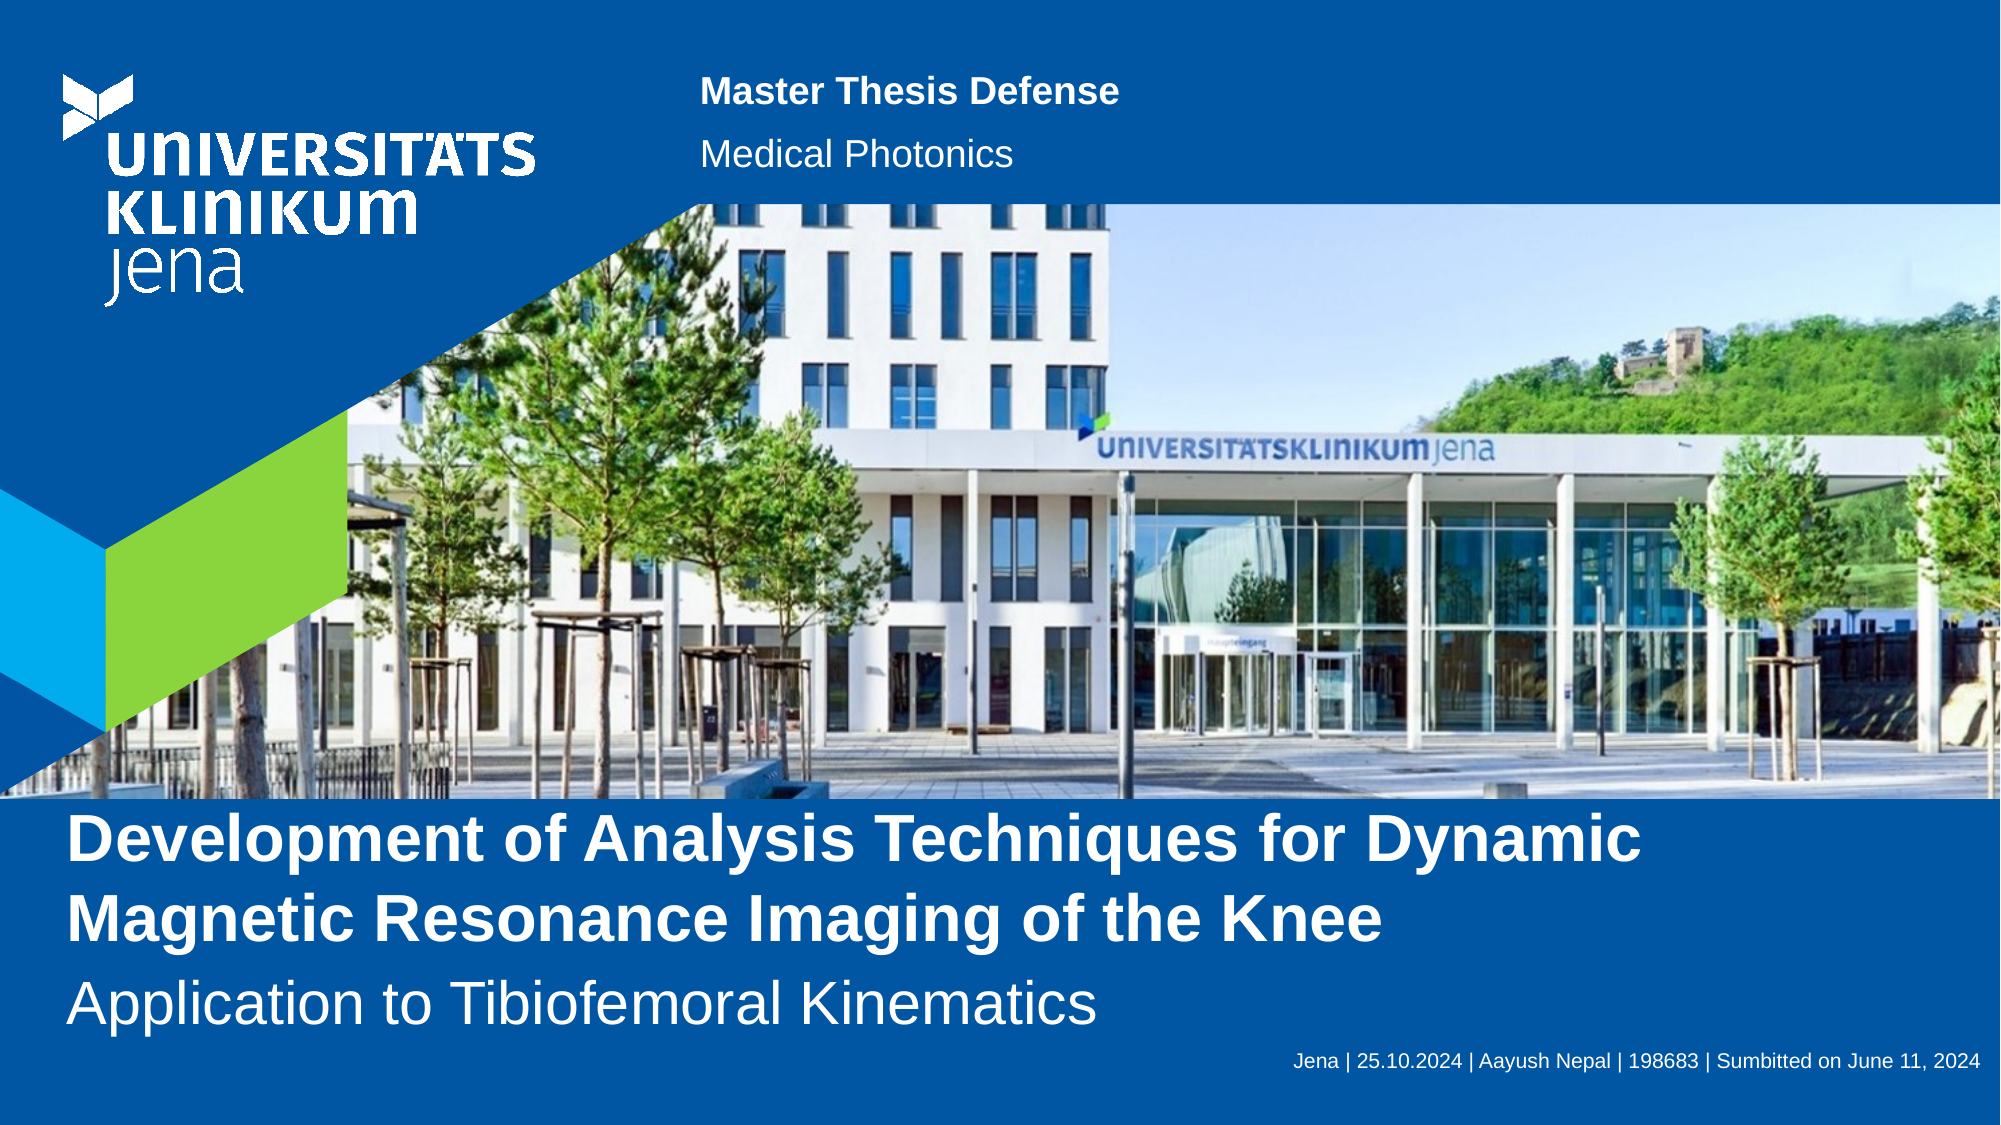

Master Thesis Defense
Medical Photonics
# Development of Analysis Techniques for Dynamic Magnetic Resonance Imaging of the Knee
Application to Tibiofemoral Kinematics
Jena | 25.10.2024 | Aayush Nepal | 198683 | Sumbitted on June 11, 2024